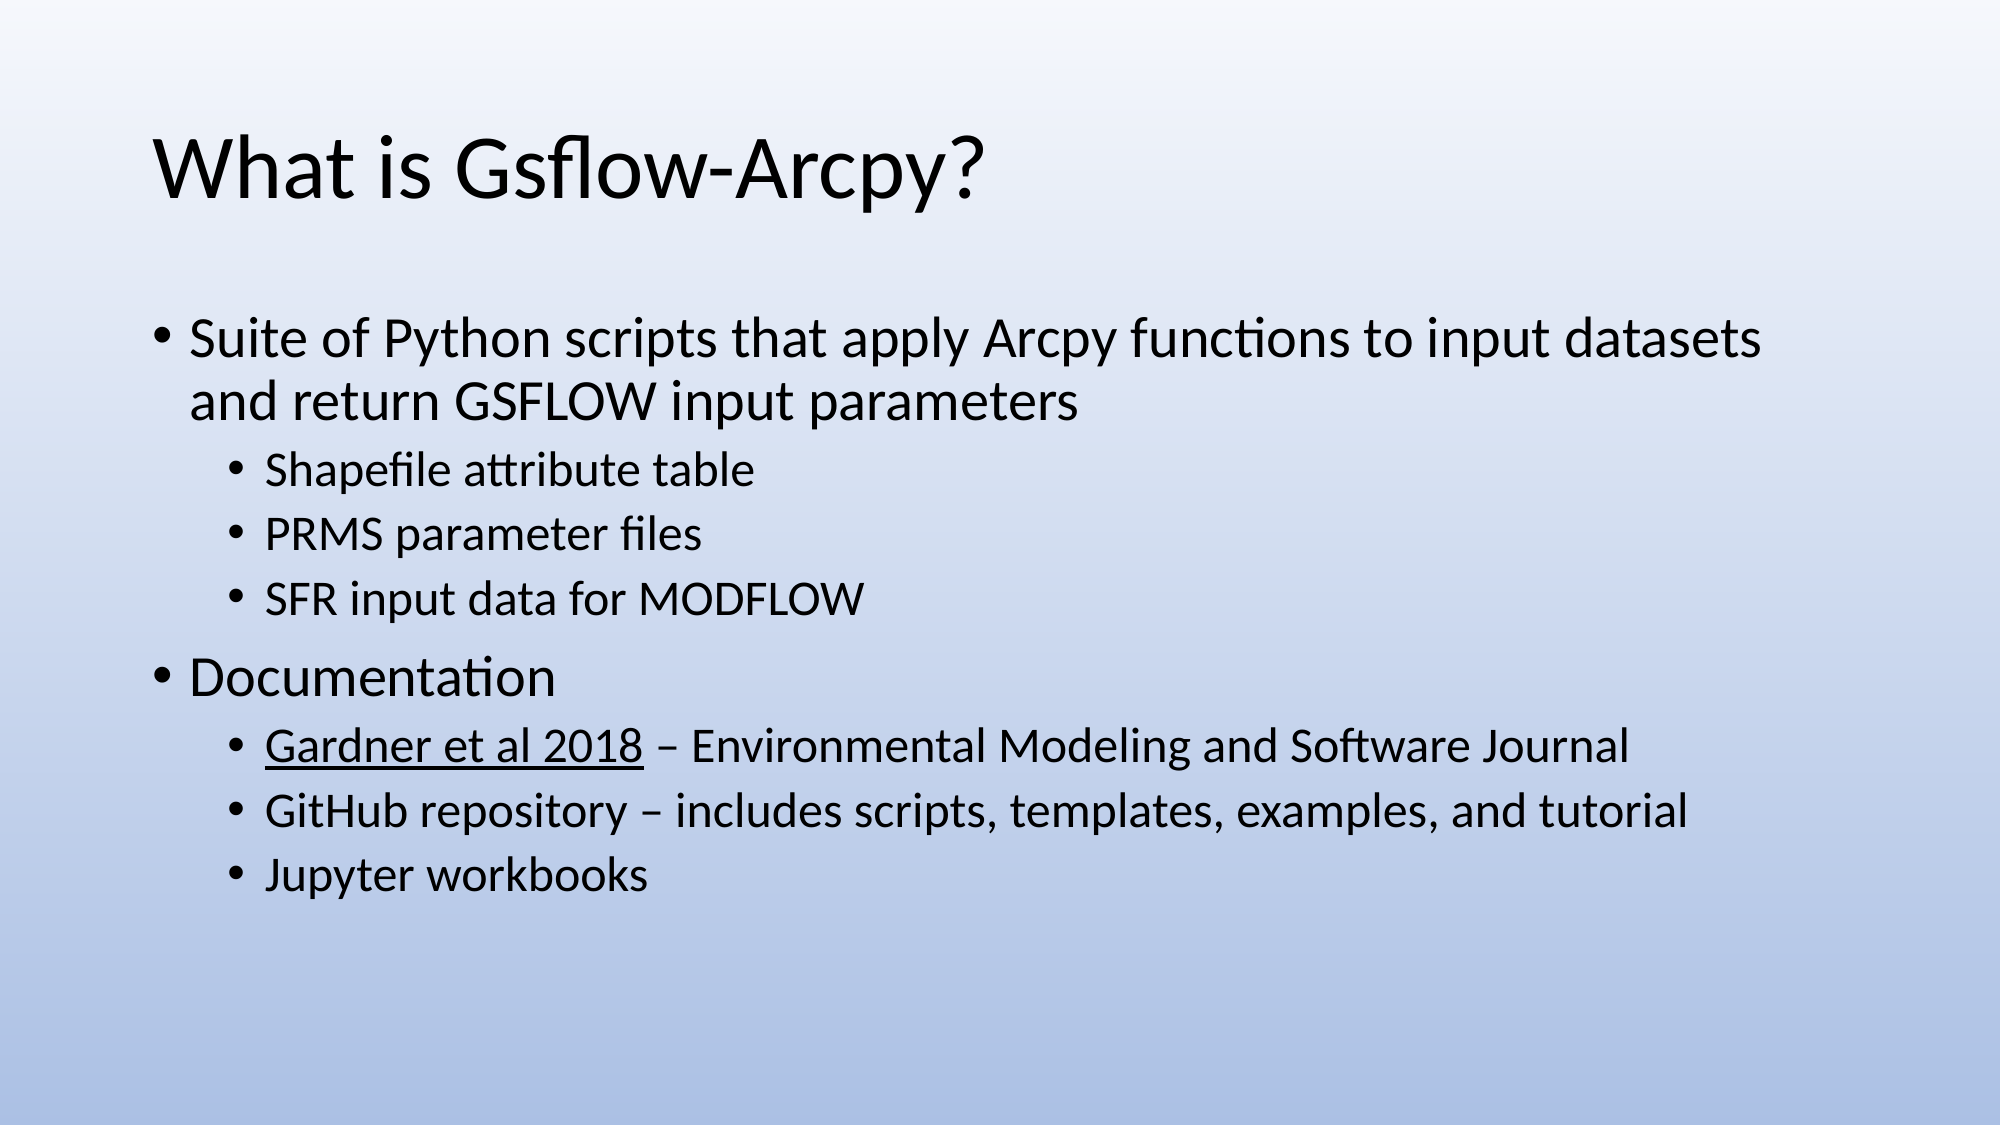

# What is Gsflow-Arcpy?
Suite of Python scripts that apply Arcpy functions to input datasets and return GSFLOW input parameters
Shapefile attribute table
PRMS parameter files
SFR input data for MODFLOW
Documentation
Gardner et al 2018 – Environmental Modeling and Software Journal
GitHub repository – includes scripts, templates, examples, and tutorial
Jupyter workbooks